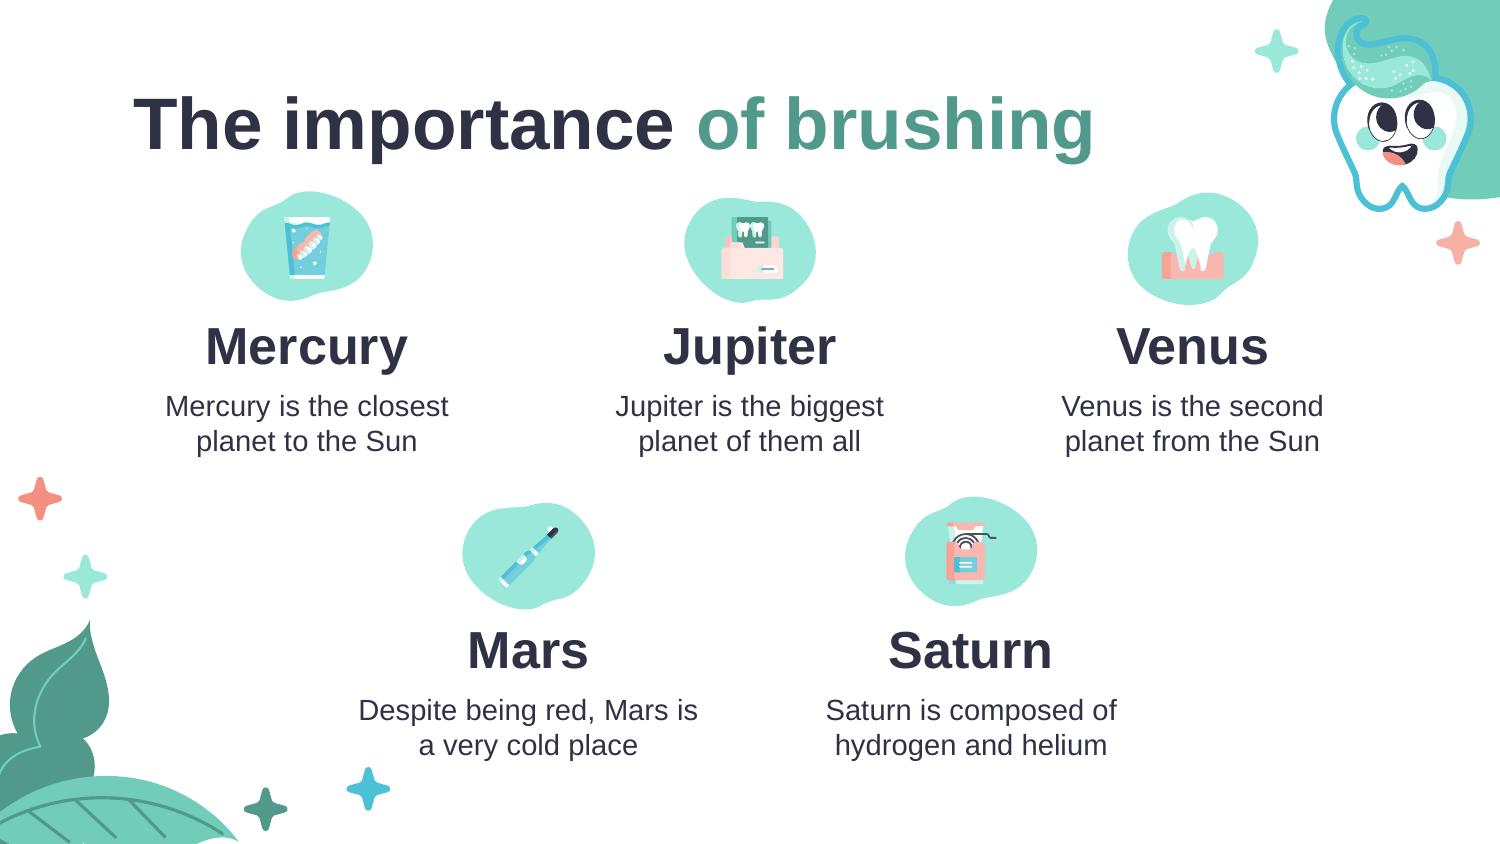

The importance of brushing

# Mercury
Jupiter
Venus
Mercury is the closest planet to the Sun
Jupiter is the biggest planet of them all
Venus is the second planet from the Sun

Mars
Saturn
Despite being red, Mars is a very cold place
Saturn is composed of hydrogen and helium